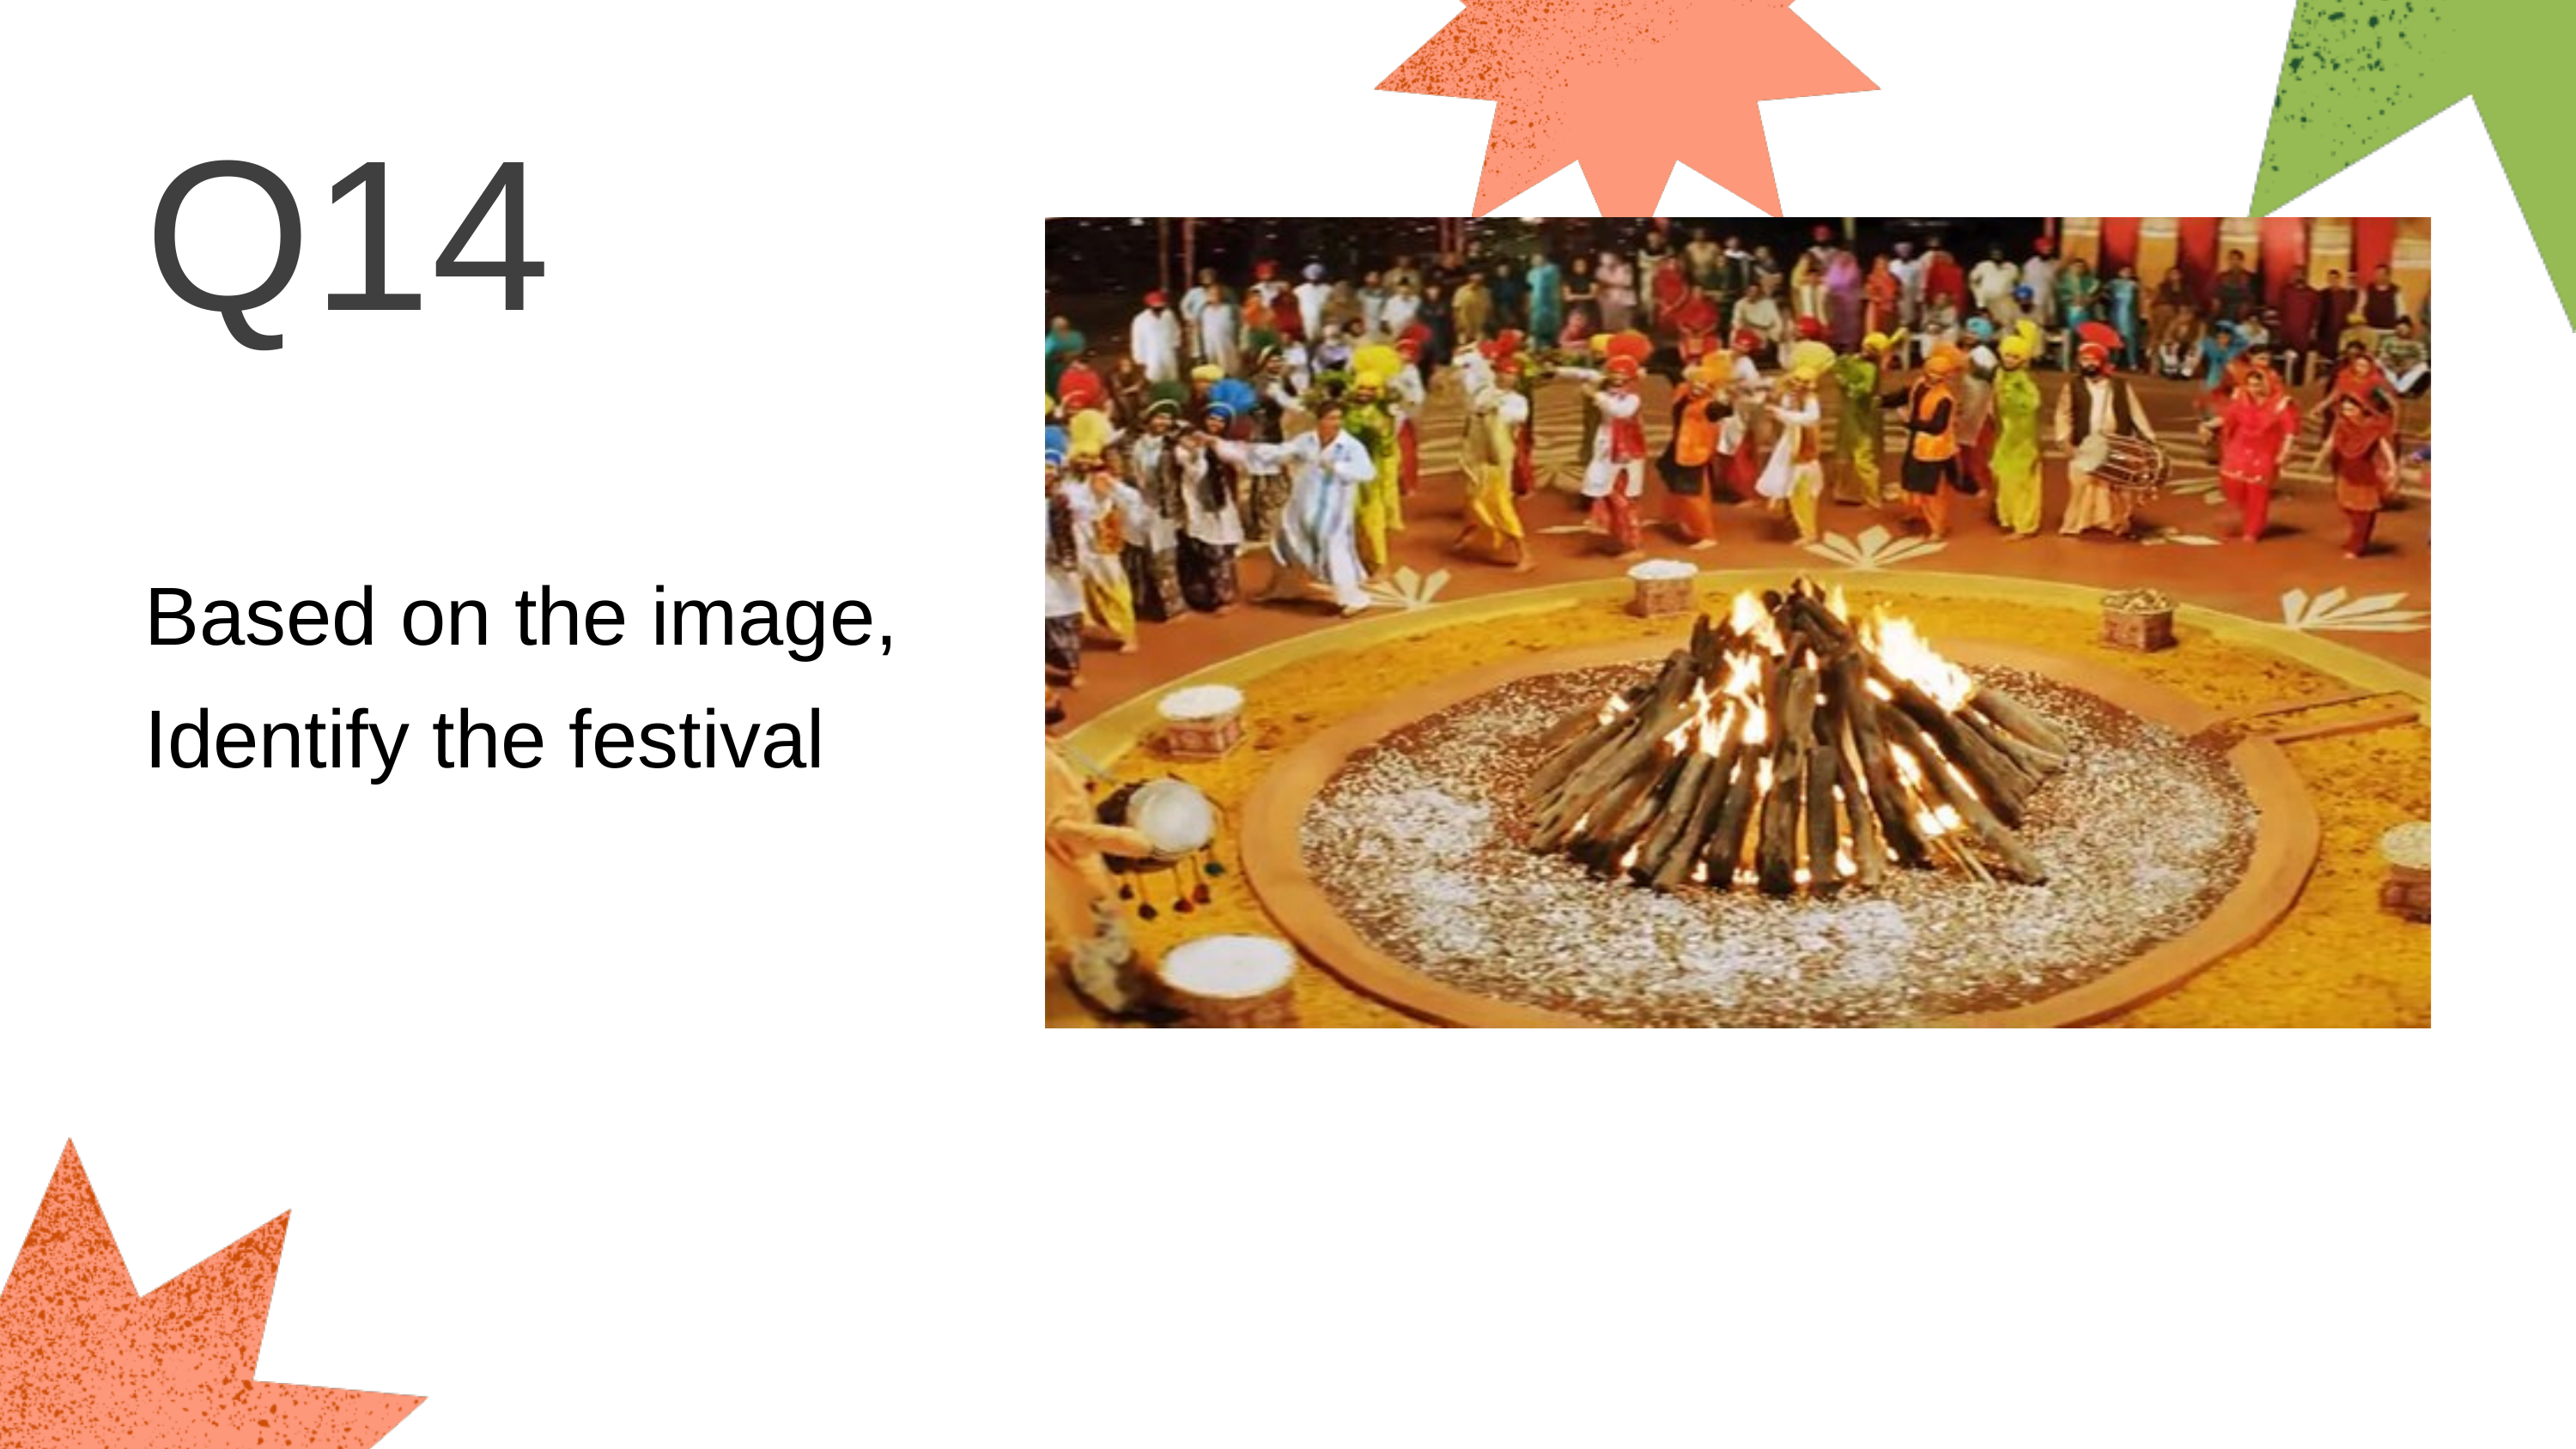

Q14

Based on the image, Identify the festival